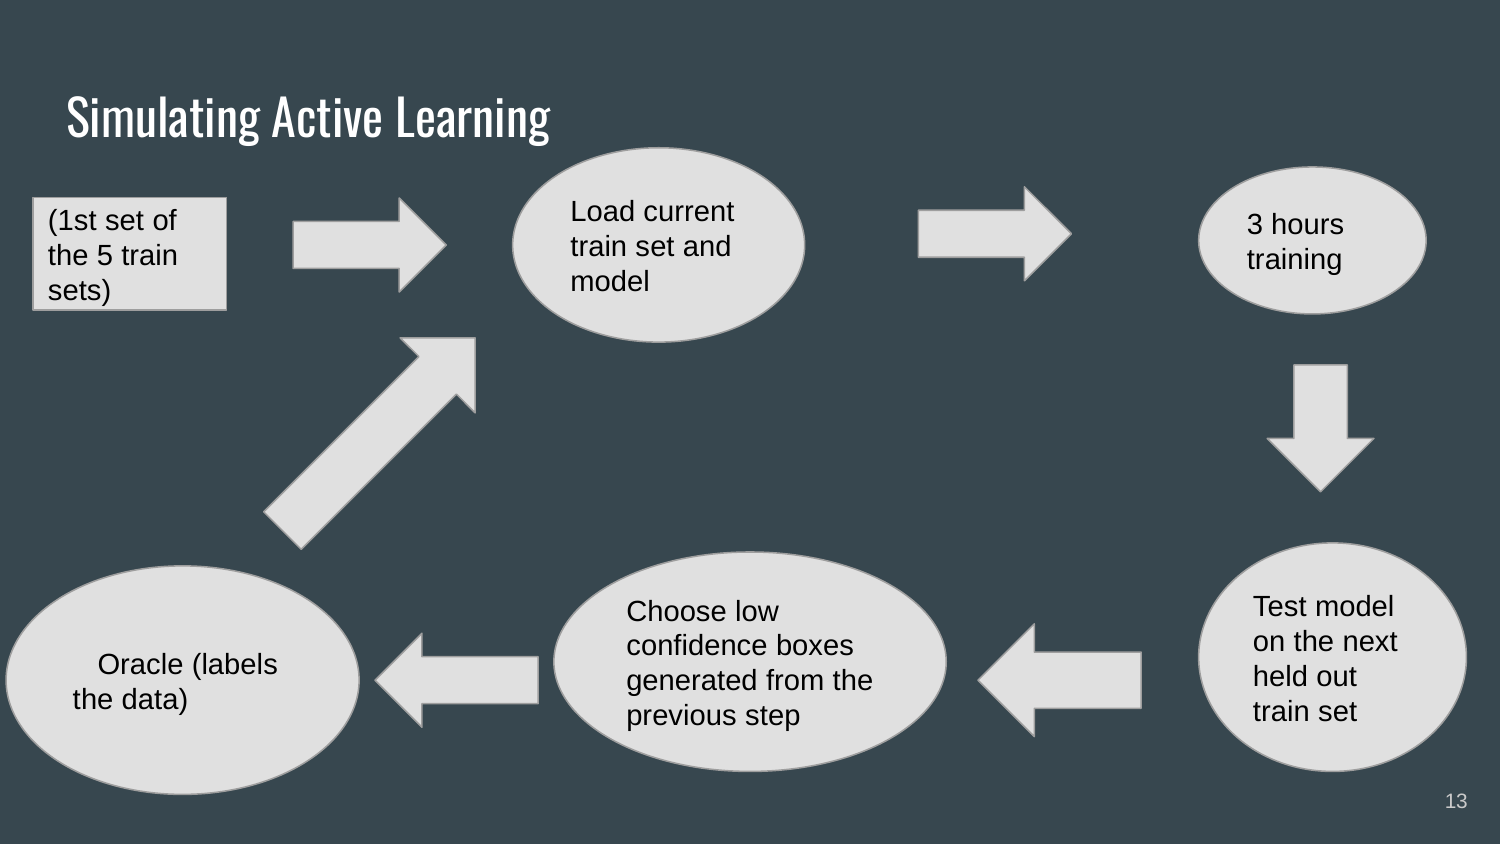

# Simulating Active Learning
Load current train set and model
3 hours training

(1st set of the 5 train sets)

Test model on the next held out train set
Choose low confidence boxes generated from the previous step
   Oracle (labels the data)

13